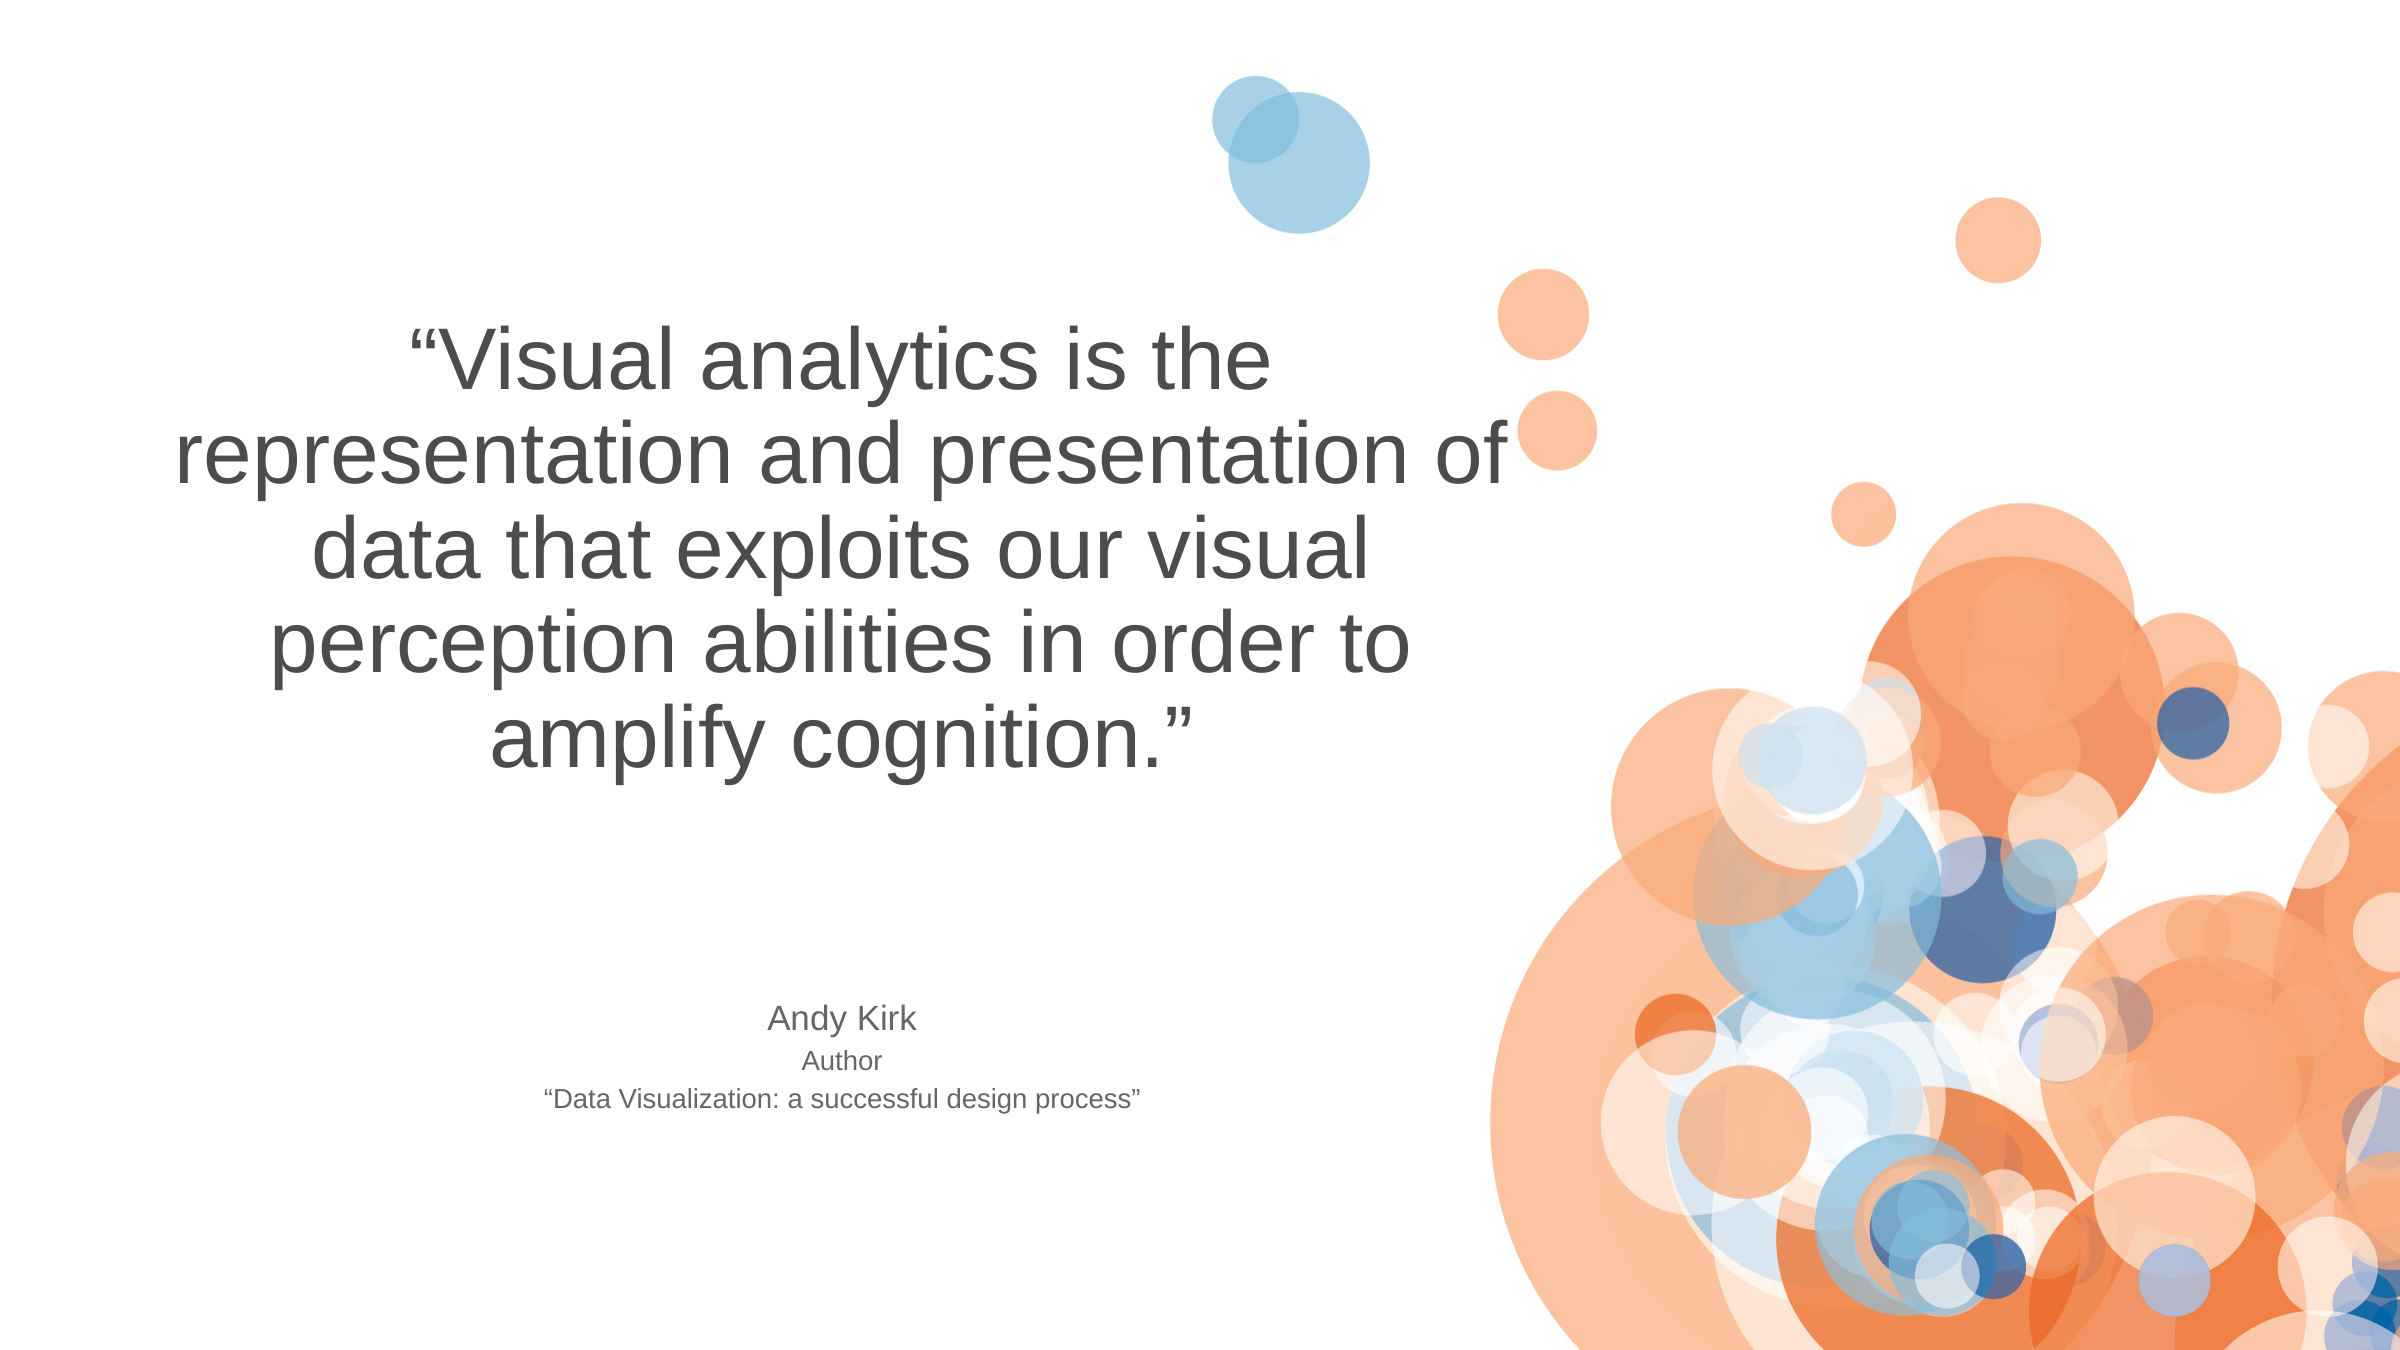

# “Visual analytics is the representation and presentation of data that exploits our visual perception abilities in order to amplify cognition.”
Andy Kirk
Author
“Data Visualization: a successful design process”